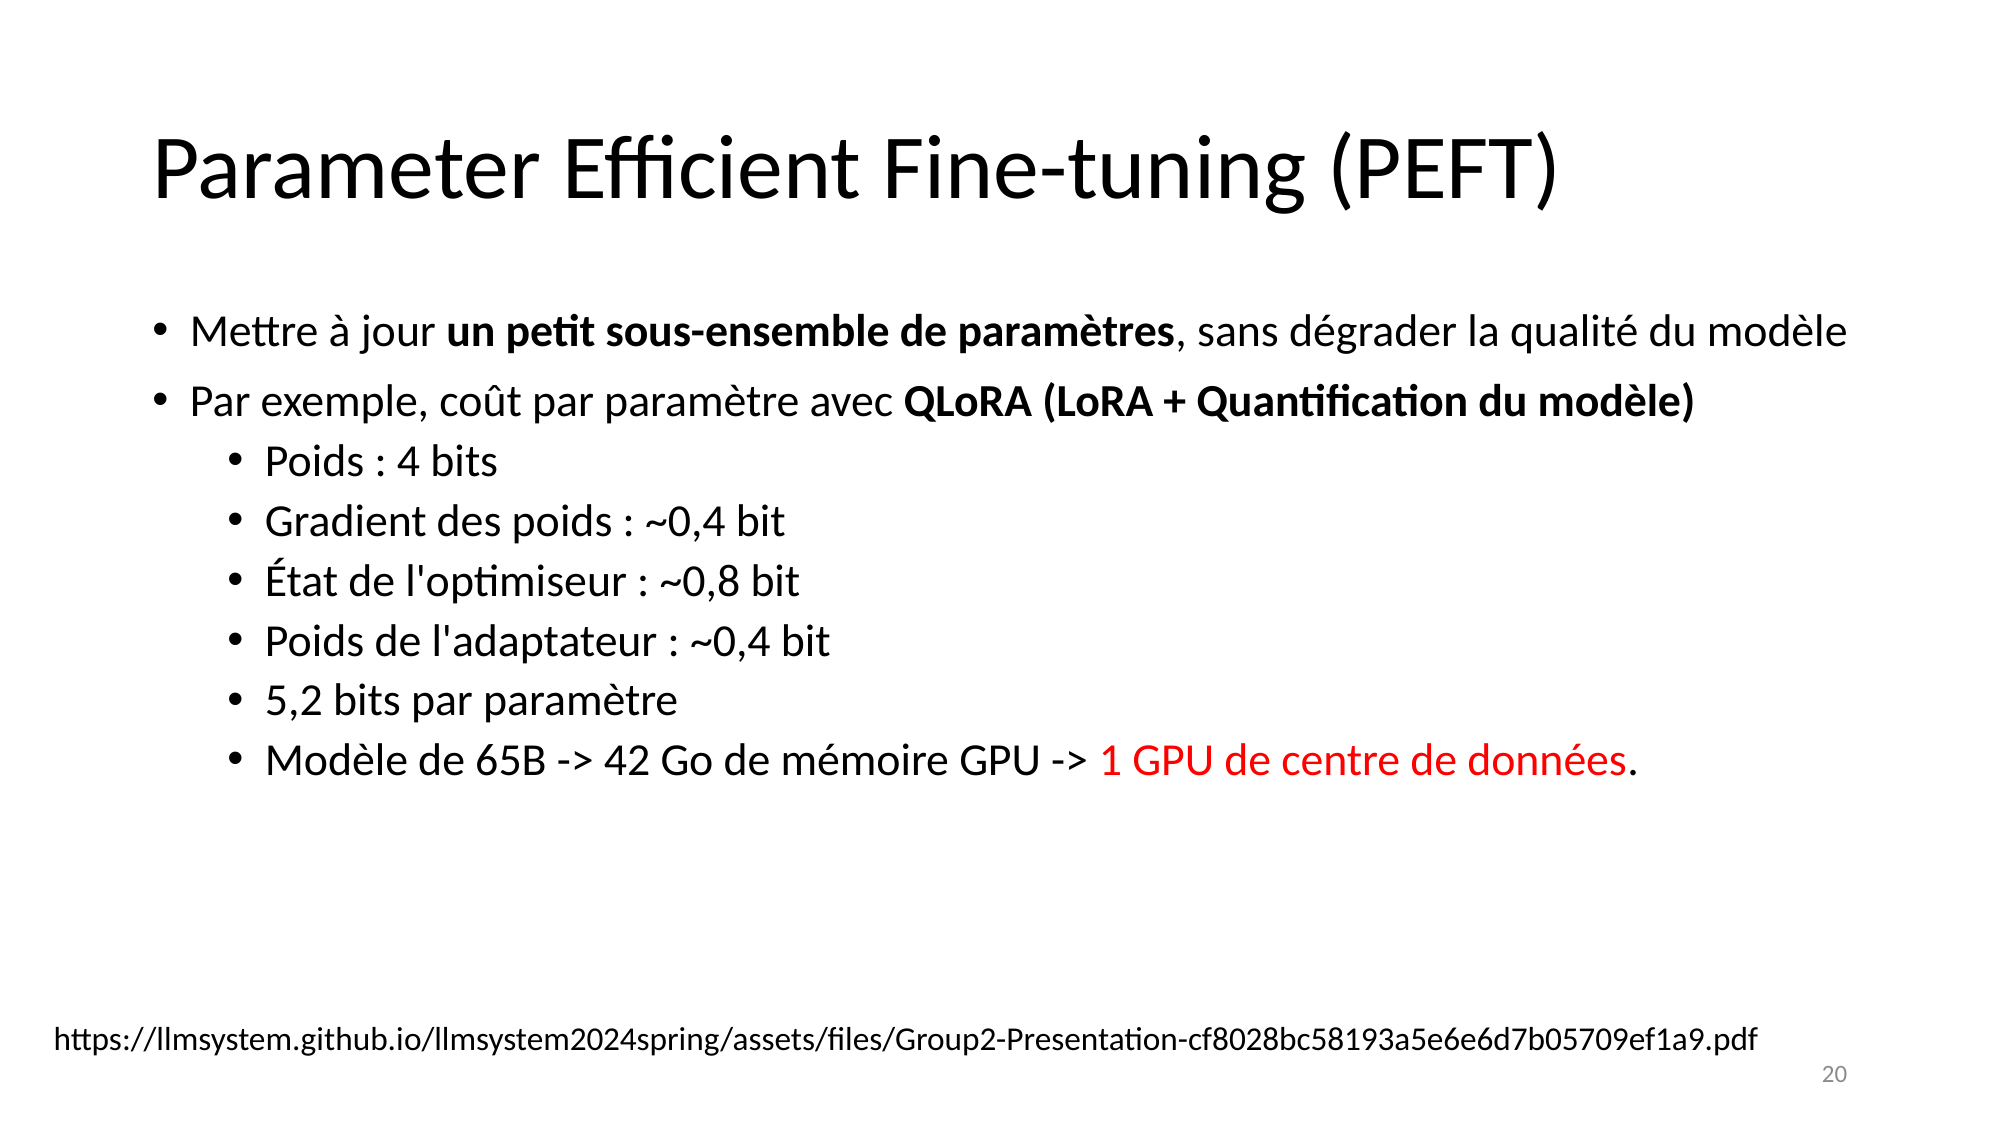

# Parameter Efficient Fine-tuning (PEFT)
Mettre à jour un petit sous-ensemble de paramètres, sans dégrader la qualité du modèle
Par exemple, coût par paramètre avec QLoRA (LoRA + Quantification du modèle)
Poids : 4 bits
Gradient des poids : ~0,4 bit
État de l'optimiseur : ~0,8 bit
Poids de l'adaptateur : ~0,4 bit
5,2 bits par paramètre
Modèle de 65B -> 42 Go de mémoire GPU -> 1 GPU de centre de données.
https://llmsystem.github.io/llmsystem2024spring/assets/files/Group2-Presentation-cf8028bc58193a5e6e6d7b05709ef1a9.pdf
20